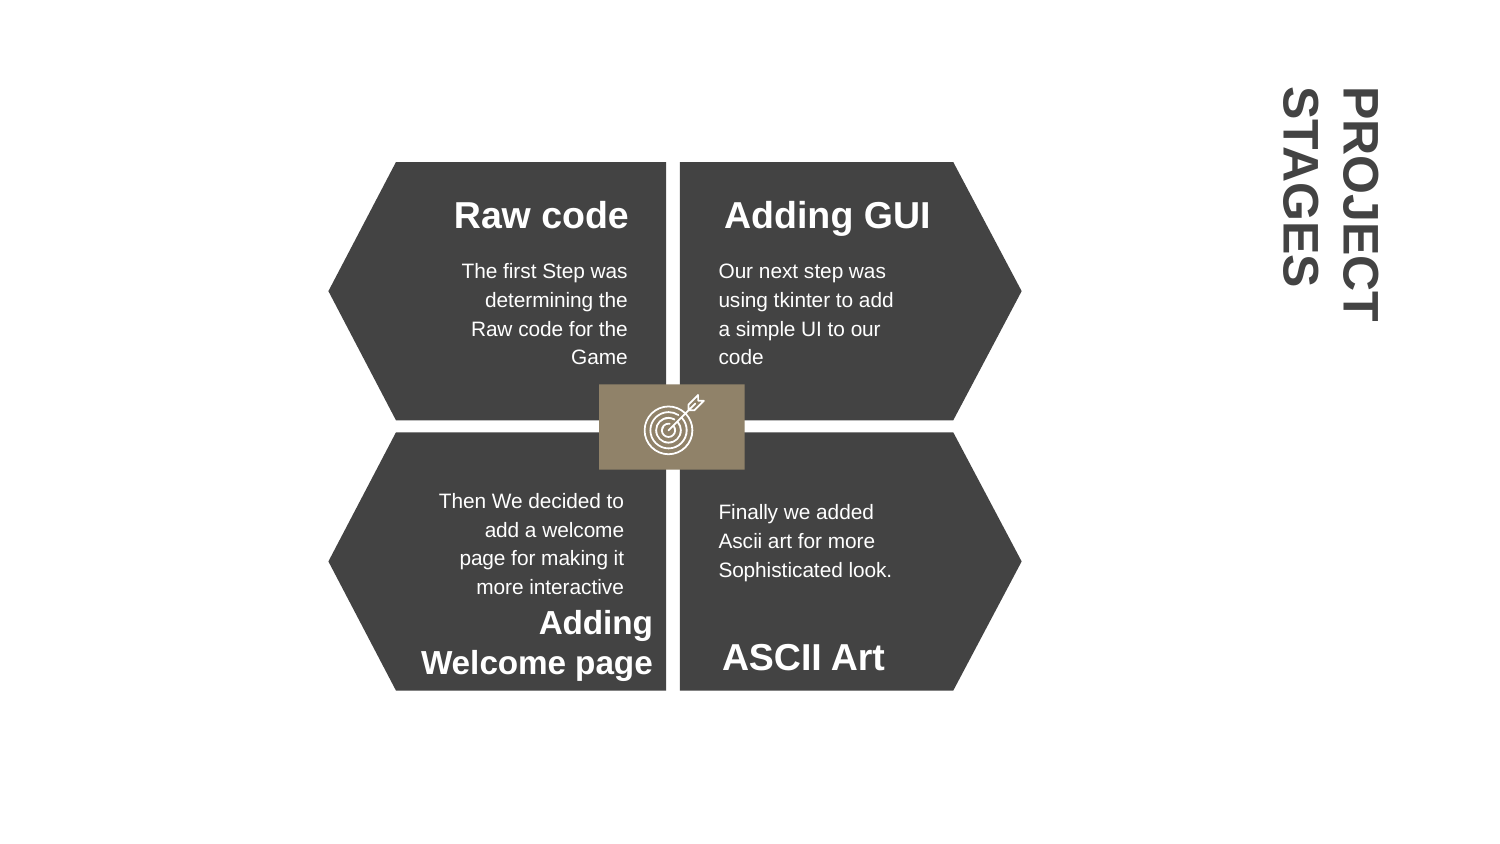

Raw code
Adding GUI
# PROJECT STAGES
The first Step was determining the Raw code for the Game
Our next step was using tkinter to add a simple UI to our code

Then We decided to add a welcome page for making it more interactive
Finally we added Ascii art for more Sophisticated look.
Adding Welcome page
ASCII Art